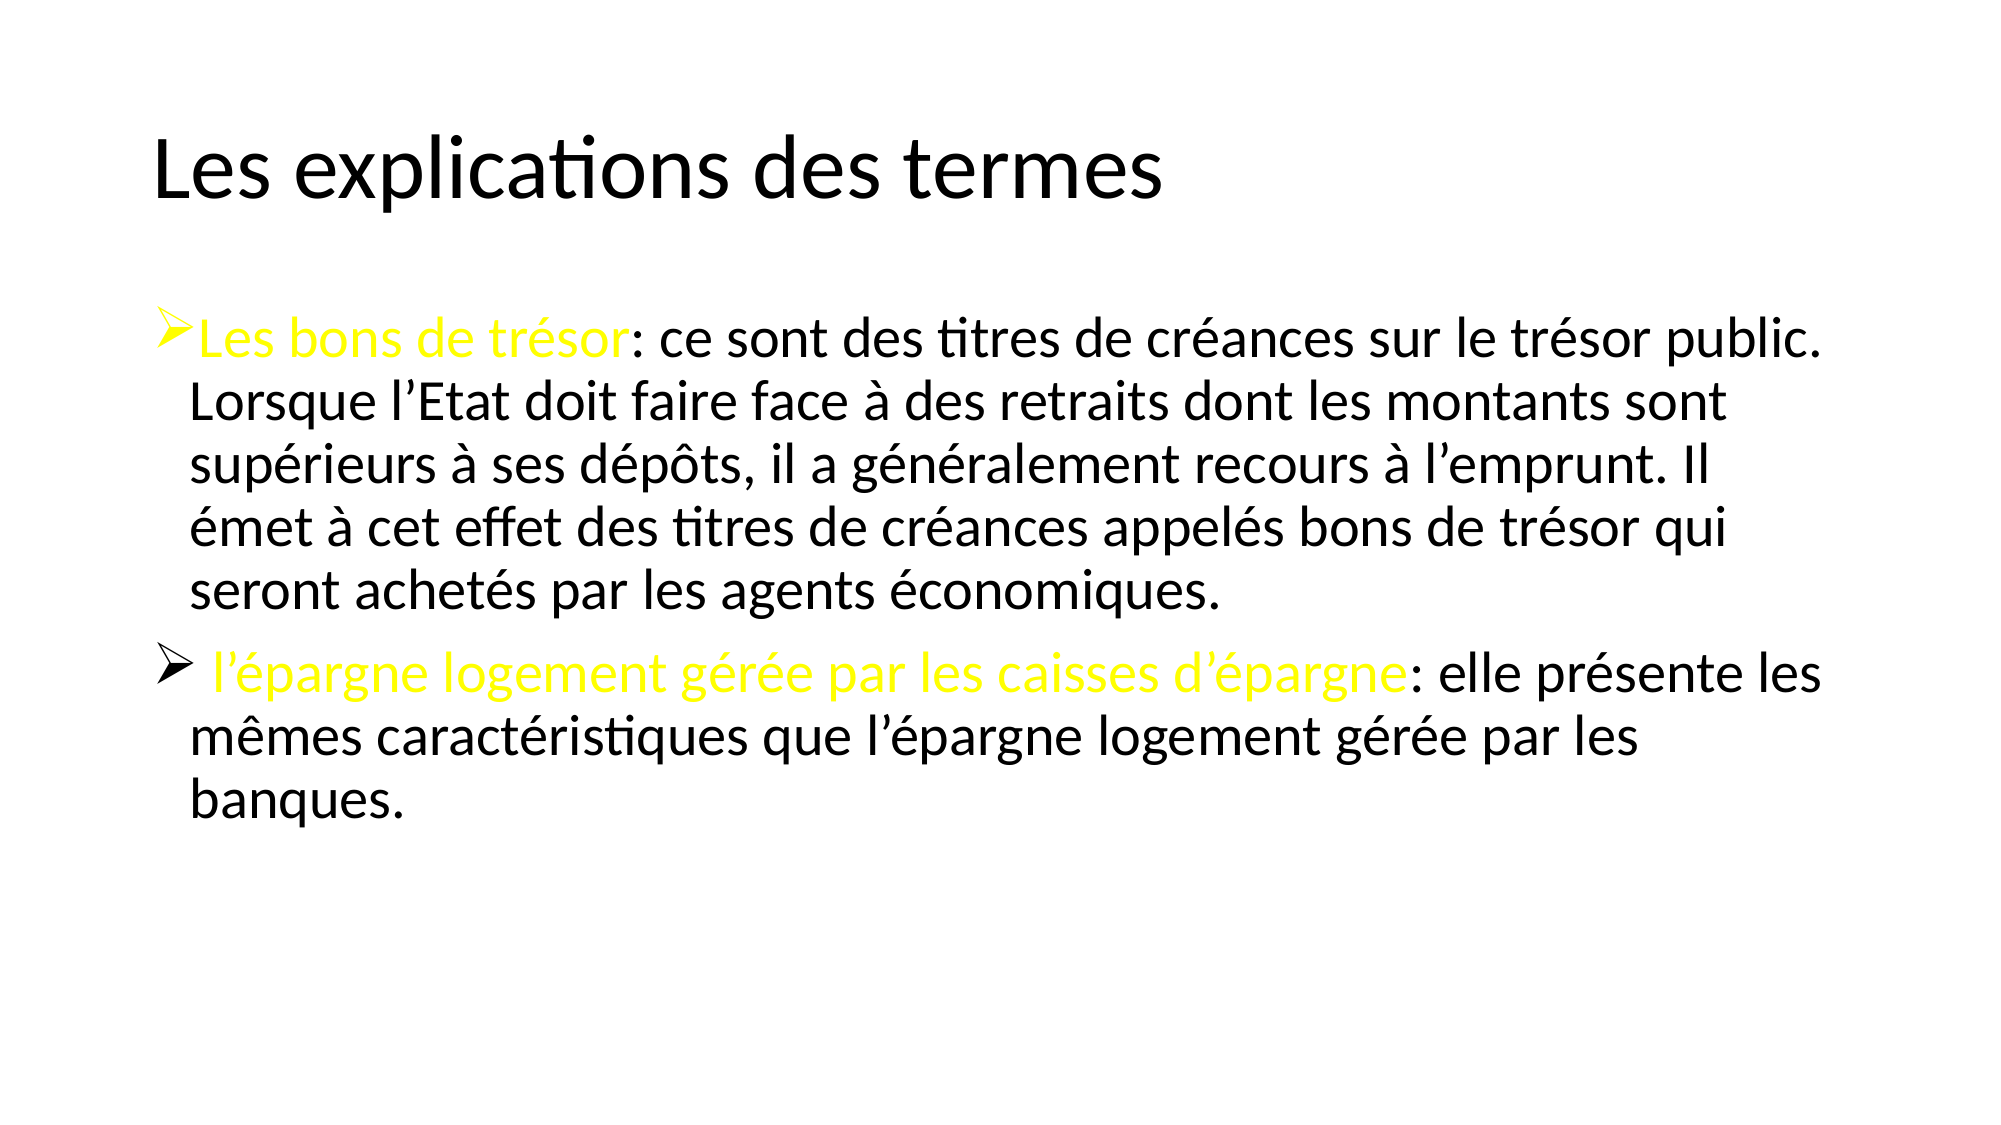

# Les explications des termes
Les bons de trésor: ce sont des titres de créances sur le trésor public. Lorsque l’Etat doit faire face à des retraits dont les montants sont supérieurs à ses dépôts, il a généralement recours à l’emprunt. Il émet à cet effet des titres de créances appelés bons de trésor qui seront achetés par les agents économiques.
 l’épargne logement gérée par les caisses d’épargne: elle présente les mêmes caractéristiques que l’épargne logement gérée par les banques.